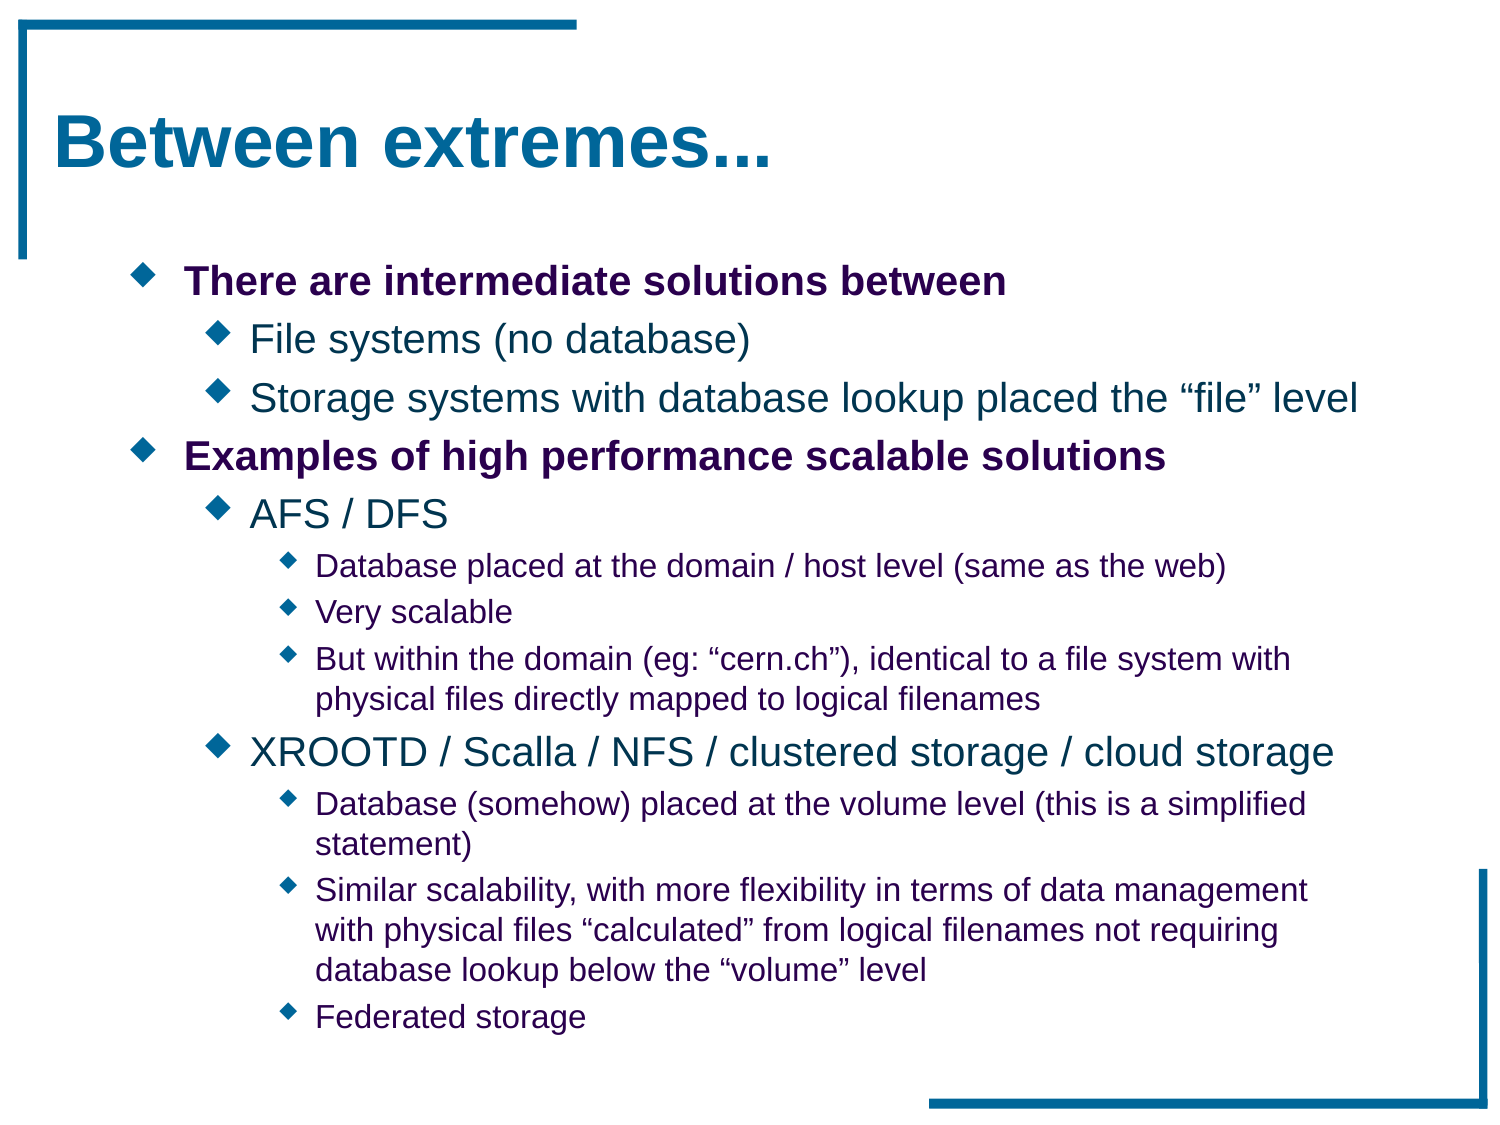

# Between extremes...
There are intermediate solutions between
File systems (no database)
Storage systems with database lookup placed the “file” level
Examples of high performance scalable solutions
AFS / DFS
Database placed at the domain / host level (same as the web)
Very scalable
But within the domain (eg: “cern.ch”), identical to a file system with physical files directly mapped to logical filenames
XROOTD / Scalla / NFS / clustered storage / cloud storage
Database (somehow) placed at the volume level (this is a simplified statement)
Similar scalability, with more flexibility in terms of data management with physical files “calculated” from logical filenames not requiring database lookup below the “volume” level
Federated storage